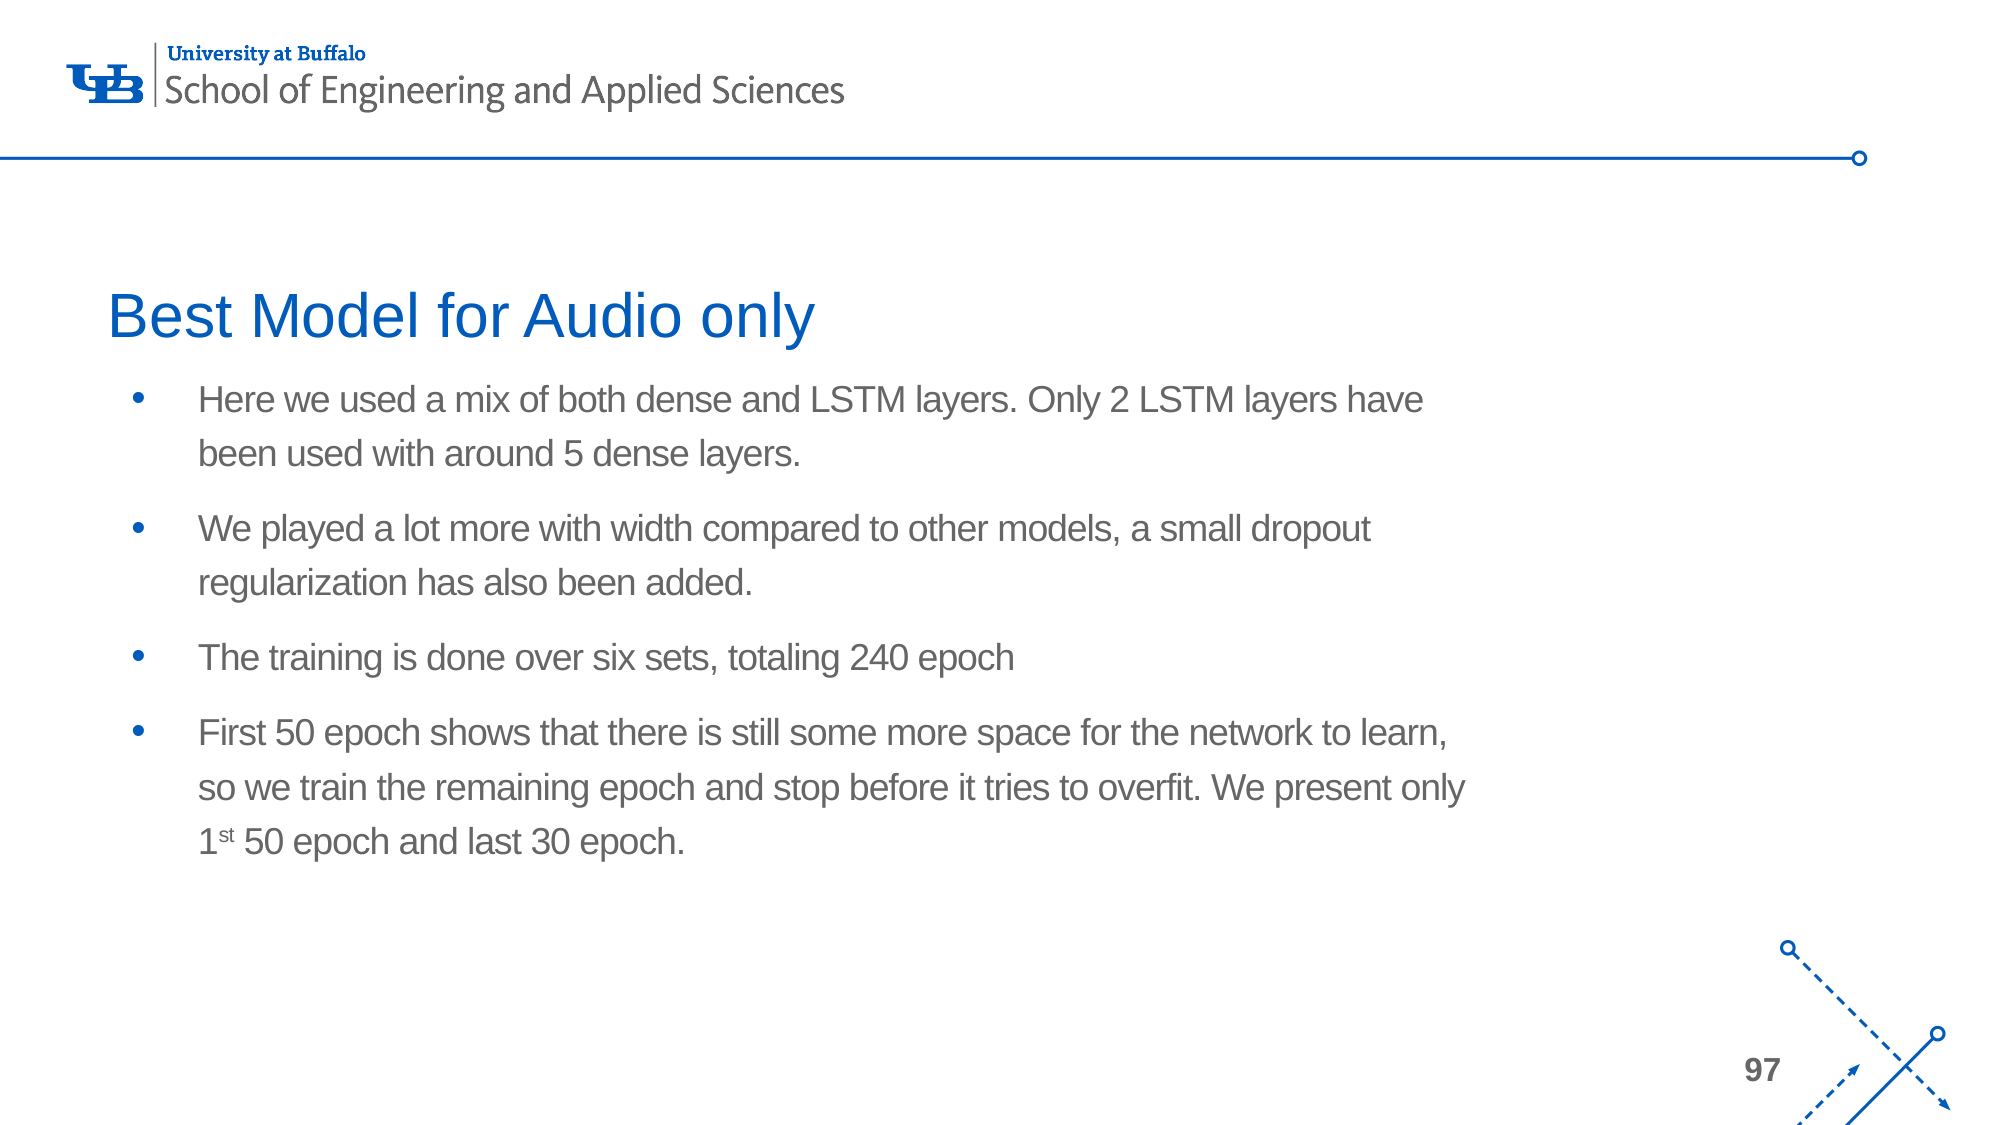

# Best Model for Audio only
Here we used a mix of both dense and LSTM layers. Only 2 LSTM layers have been used with around 5 dense layers.
We played a lot more with width compared to other models, a small dropout regularization has also been added.
The training is done over six sets, totaling 240 epoch
First 50 epoch shows that there is still some more space for the network to learn, so we train the remaining epoch and stop before it tries to overfit. We present only 1st 50 epoch and last 30 epoch.